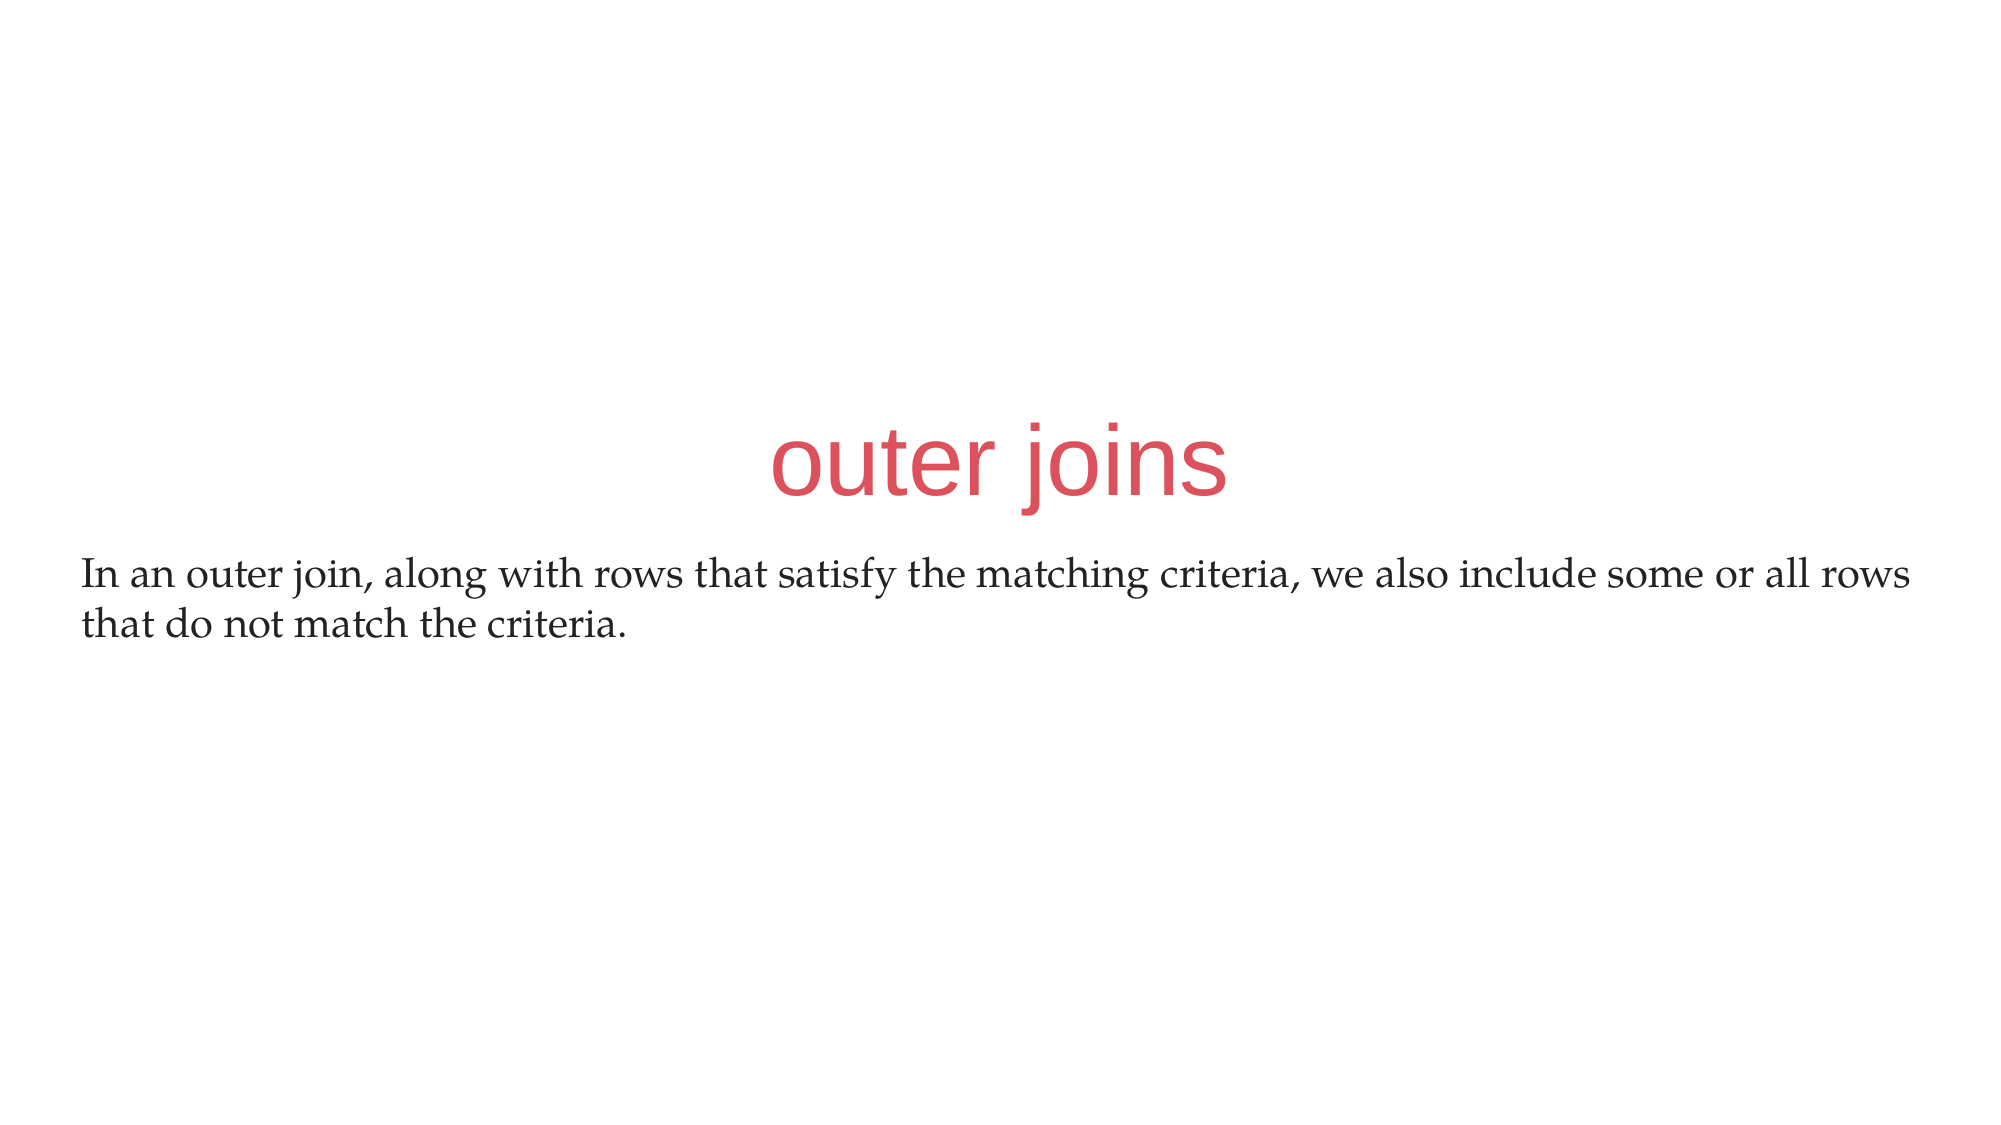

outer joins
In an outer join, along with rows that satisfy the matching criteria, we also include some or all rows that do not match the criteria.